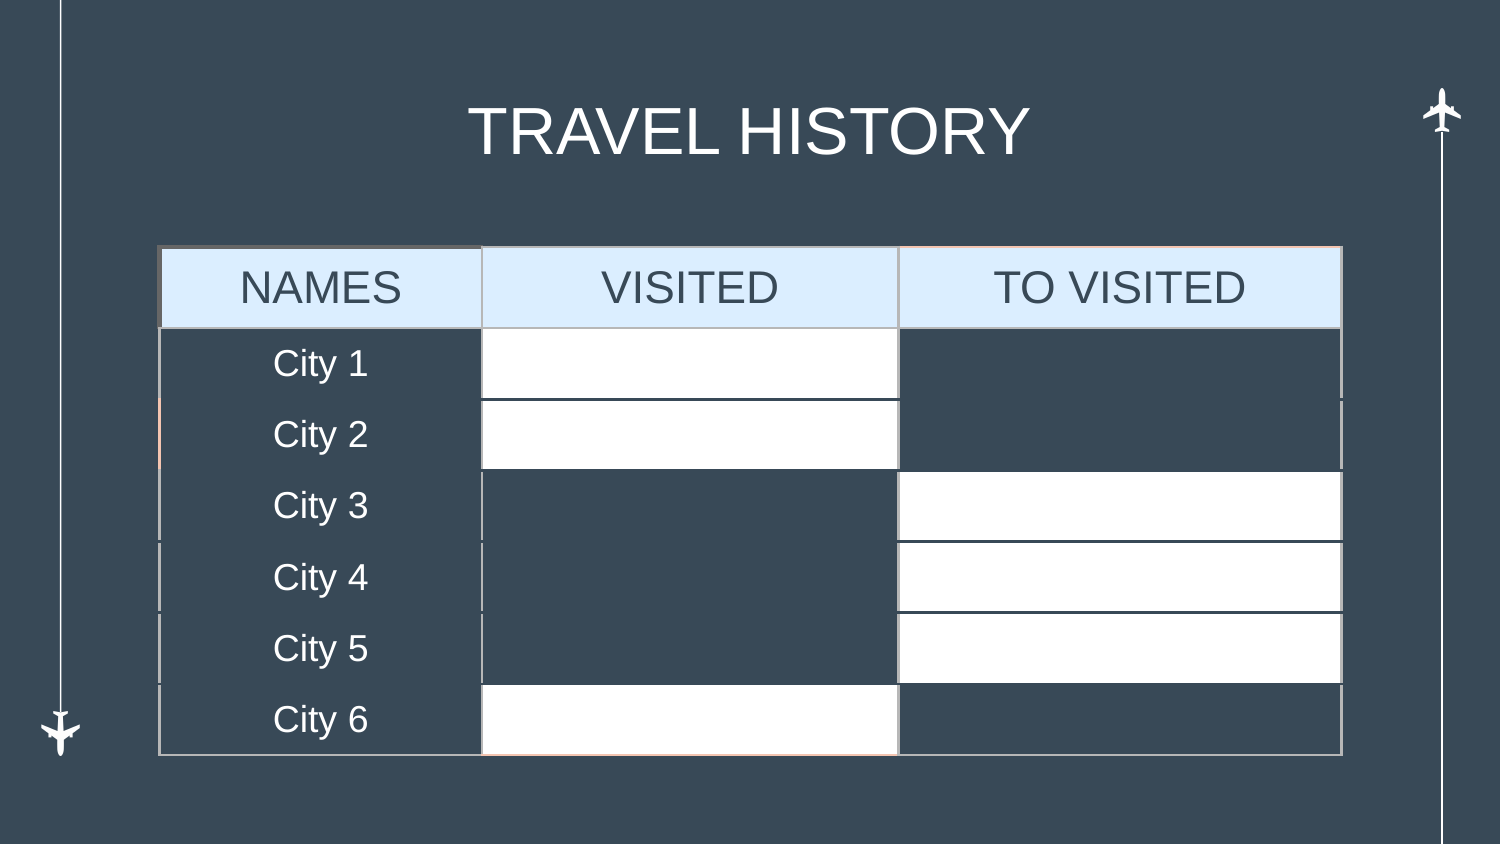

# TRAVEL HISTORY
| NAMES | VISITED | TO VISITED |
| --- | --- | --- |
| City 1 |  |  |
| City 2 |  |  |
| City 3 |  |  |
| City 4 |  |  |
| City 5 |  |  |
| City 6 |  |  |